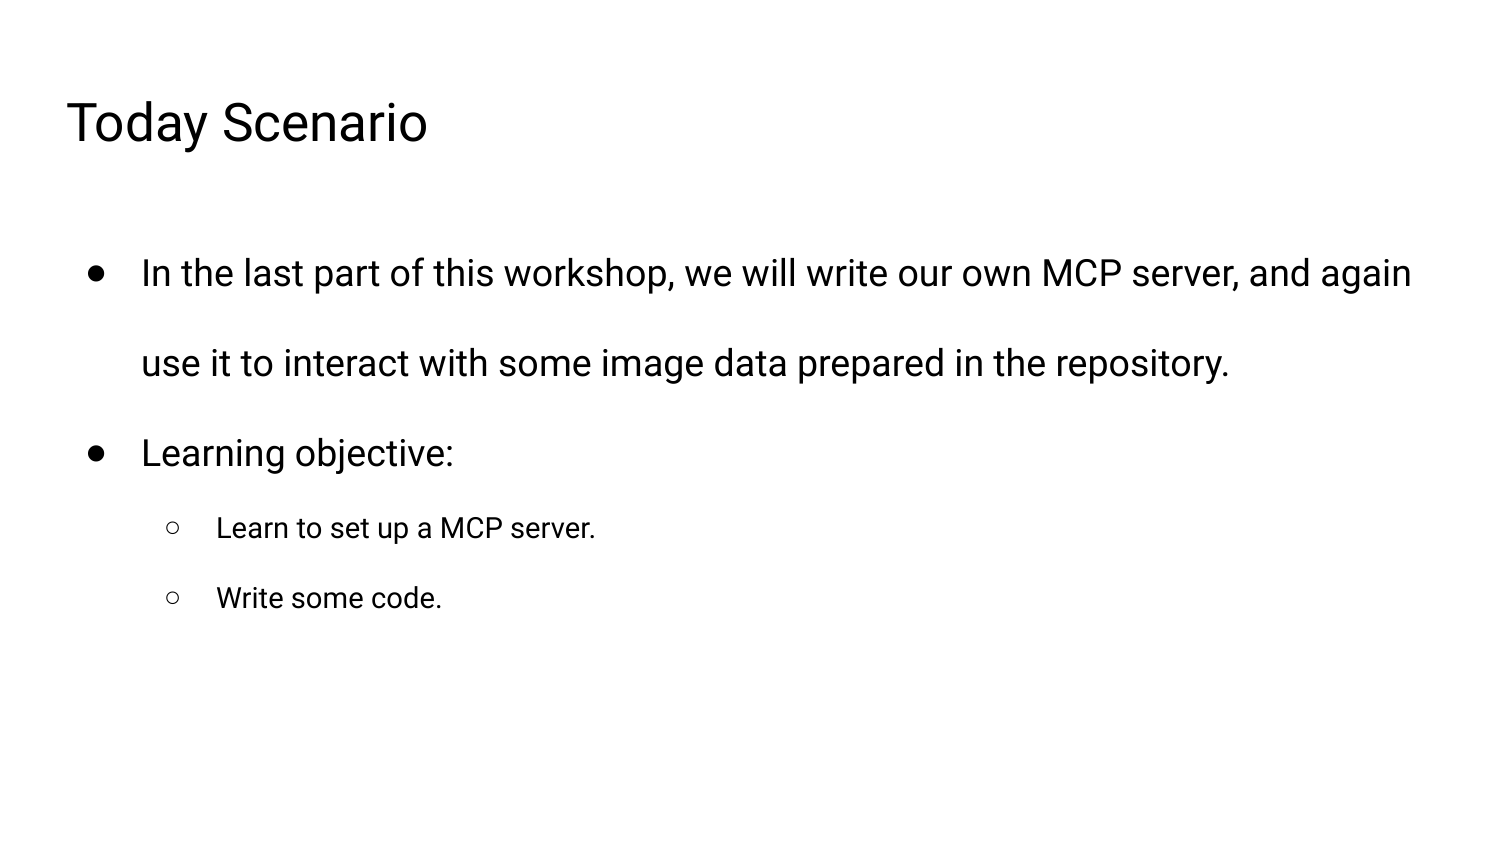

# Today Scenario
In the last part of this workshop, we will write our own MCP server, and again use it to interact with some image data prepared in the repository.
Learning objective:
Learn to set up a MCP server.
Write some code.